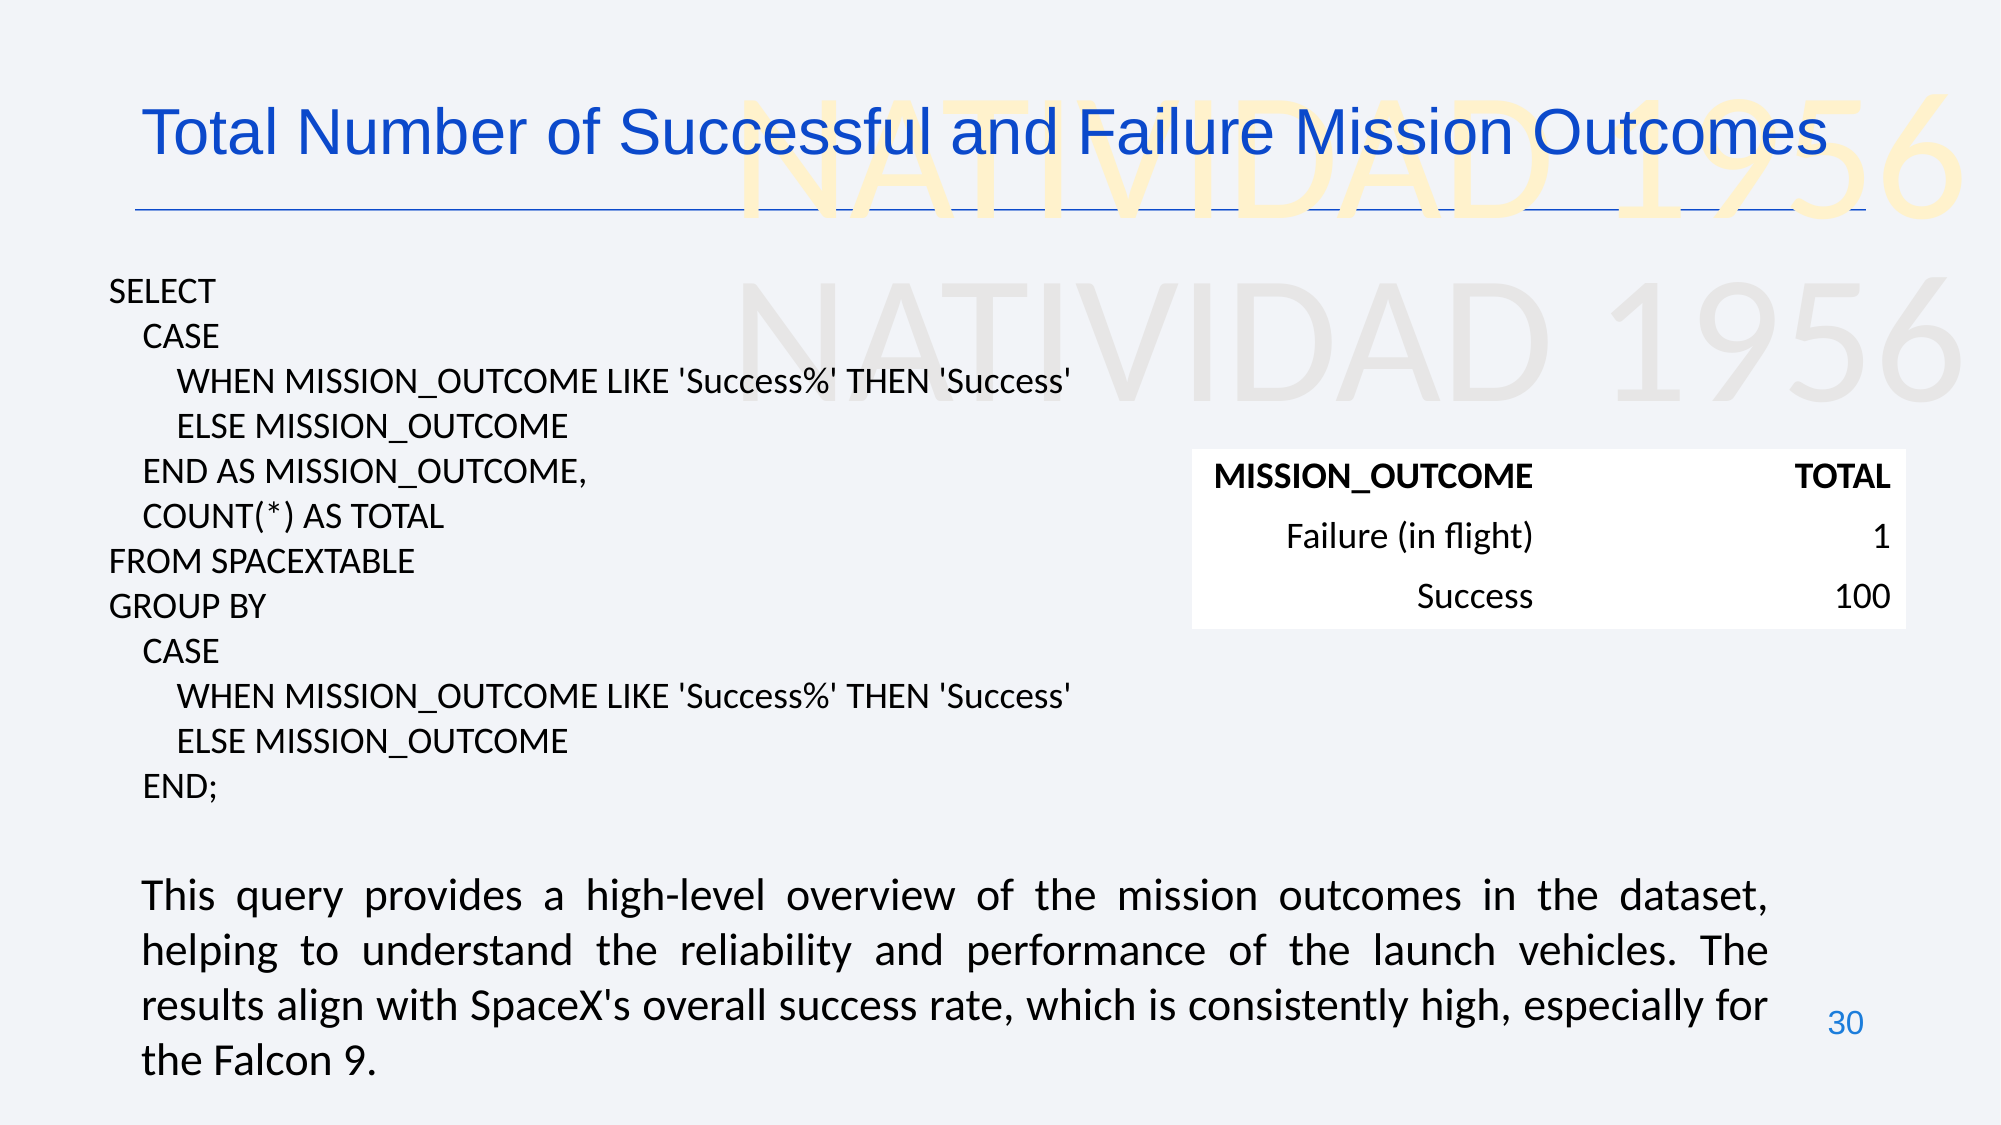

Total Number of Successful and Failure Mission Outcomes
SELECT
    CASE
        WHEN MISSION_OUTCOME LIKE 'Success%' THEN 'Success'
        ELSE MISSION_OUTCOME
    END AS MISSION_OUTCOME,
    COUNT(*) AS TOTAL
FROM SPACEXTABLE
GROUP BY
    CASE
        WHEN MISSION_OUTCOME LIKE 'Success%' THEN 'Success'
        ELSE MISSION_OUTCOME
    END;
| MISSION\_OUTCOME | TOTAL |
| --- | --- |
| Failure (in flight) | 1 |
| Success | 100 |
This query provides a high-level overview of the mission outcomes in the dataset, helping to understand the reliability and performance of the launch vehicles. The results align with SpaceX's overall success rate, which is consistently high, especially for the Falcon 9.
30